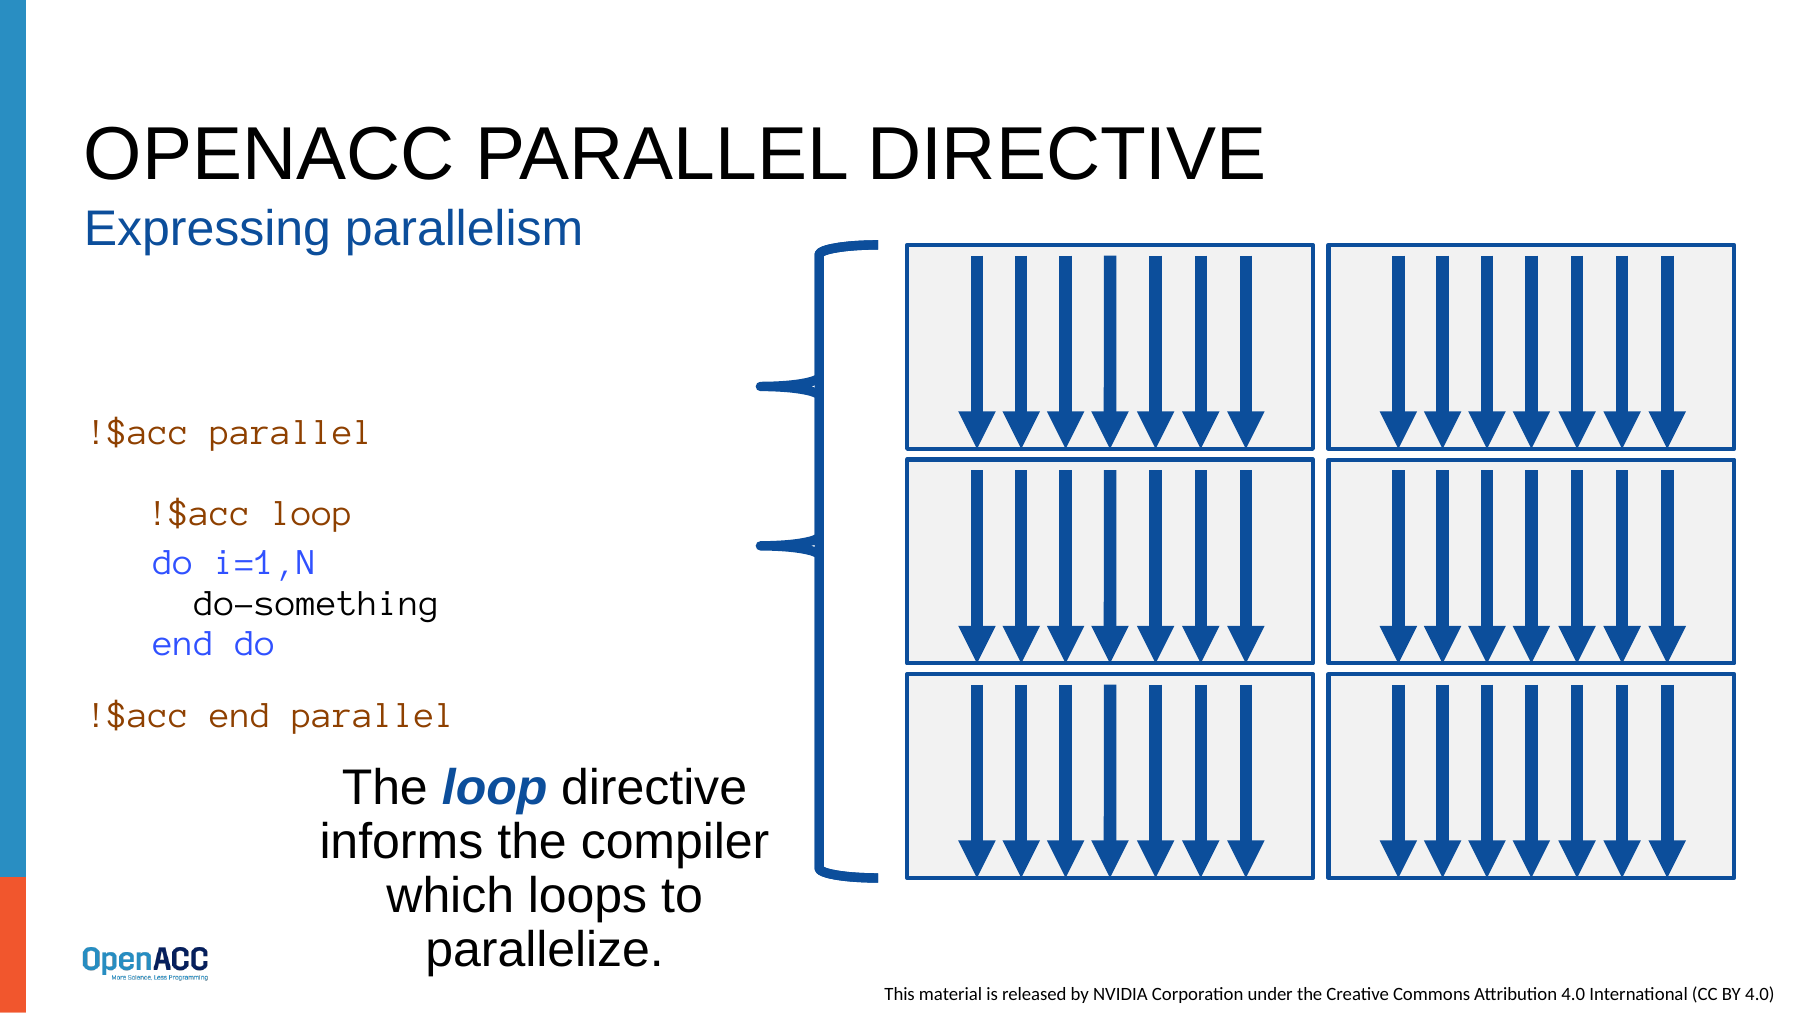

# Openacc parallel directive
Expressing parallelism

!$acc parallel

   !$acc loop

!$acc end parallel
do i=1,N
  do-something
end do

The loop directive informs the compiler which loops to parallelize.